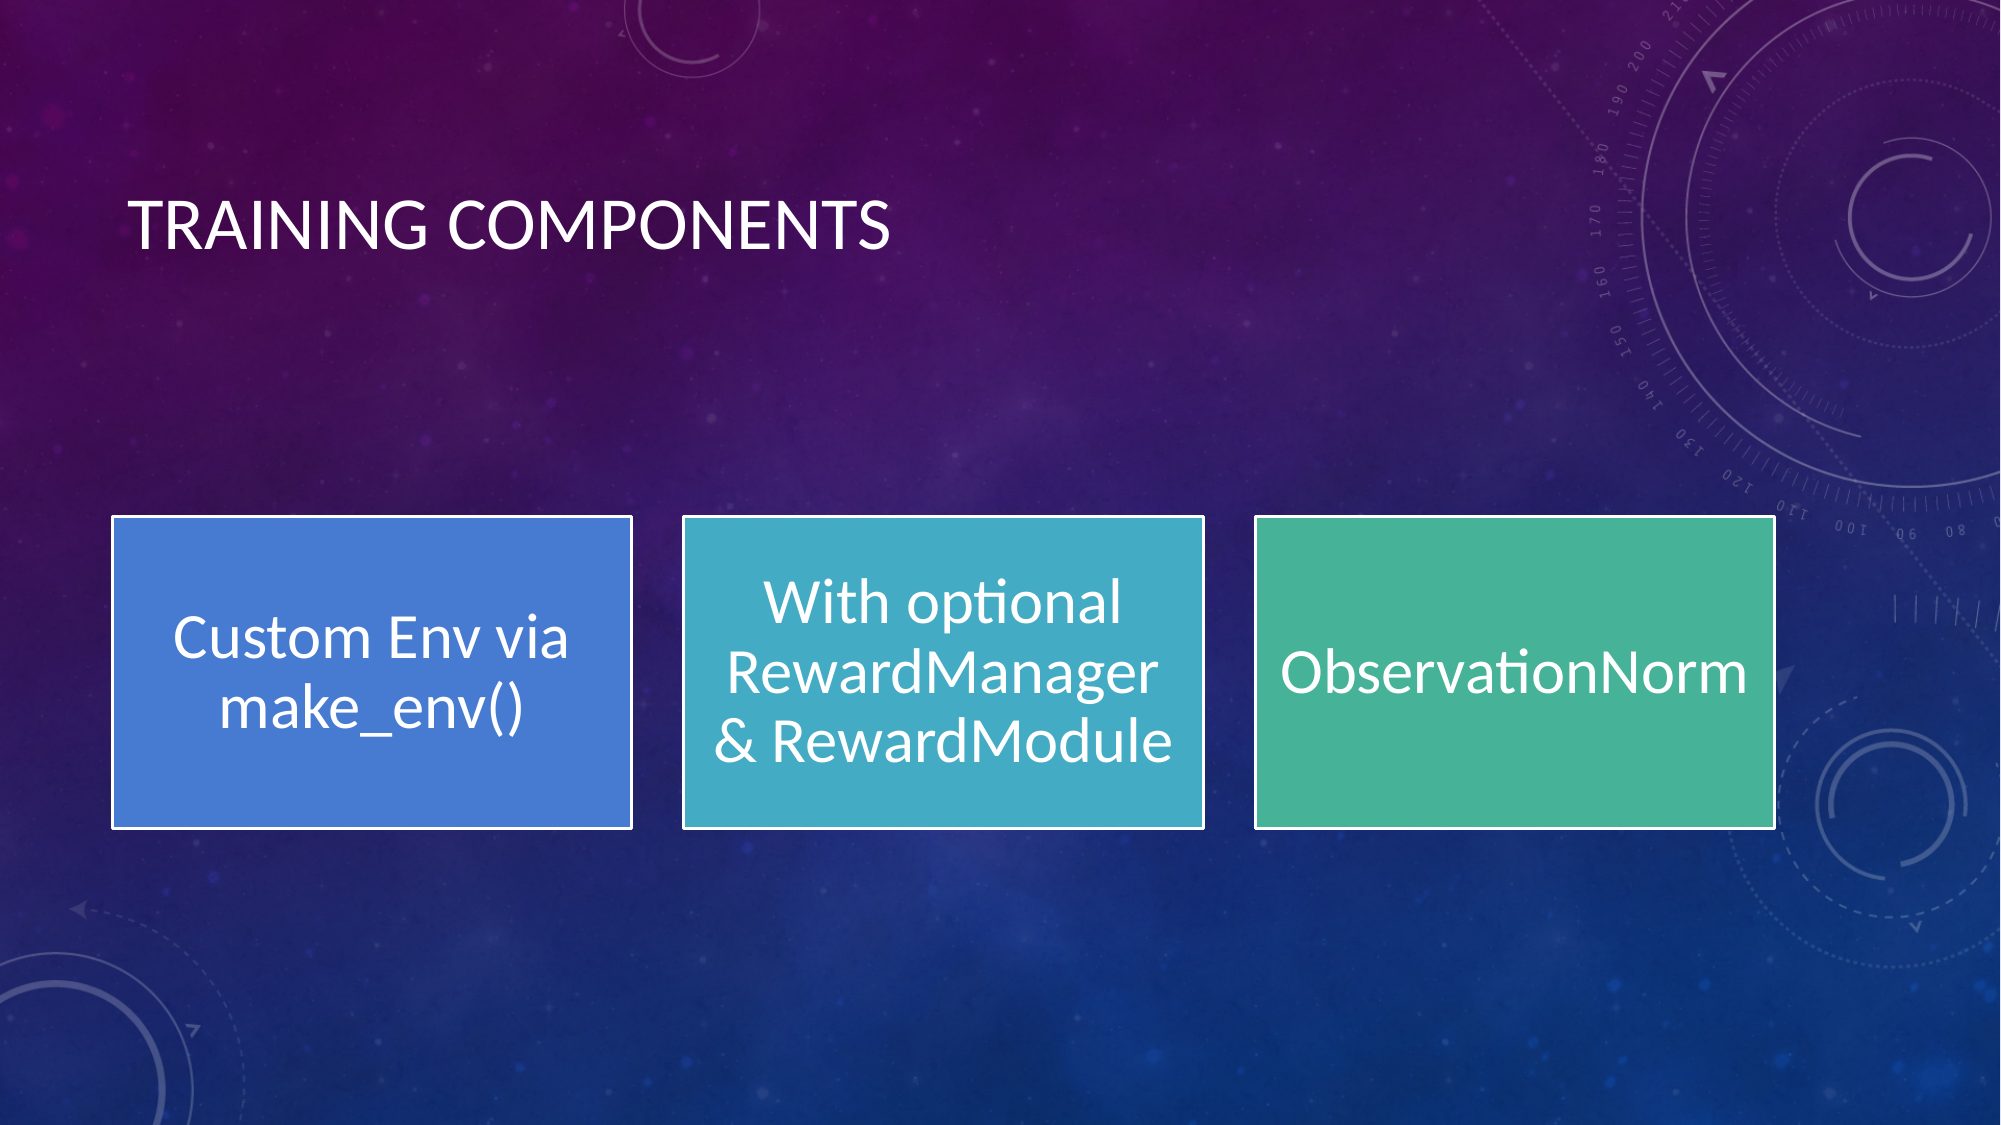

# Training components
Custom Env via make_env()
With optional RewardManager & RewardModule
ObservationNorm